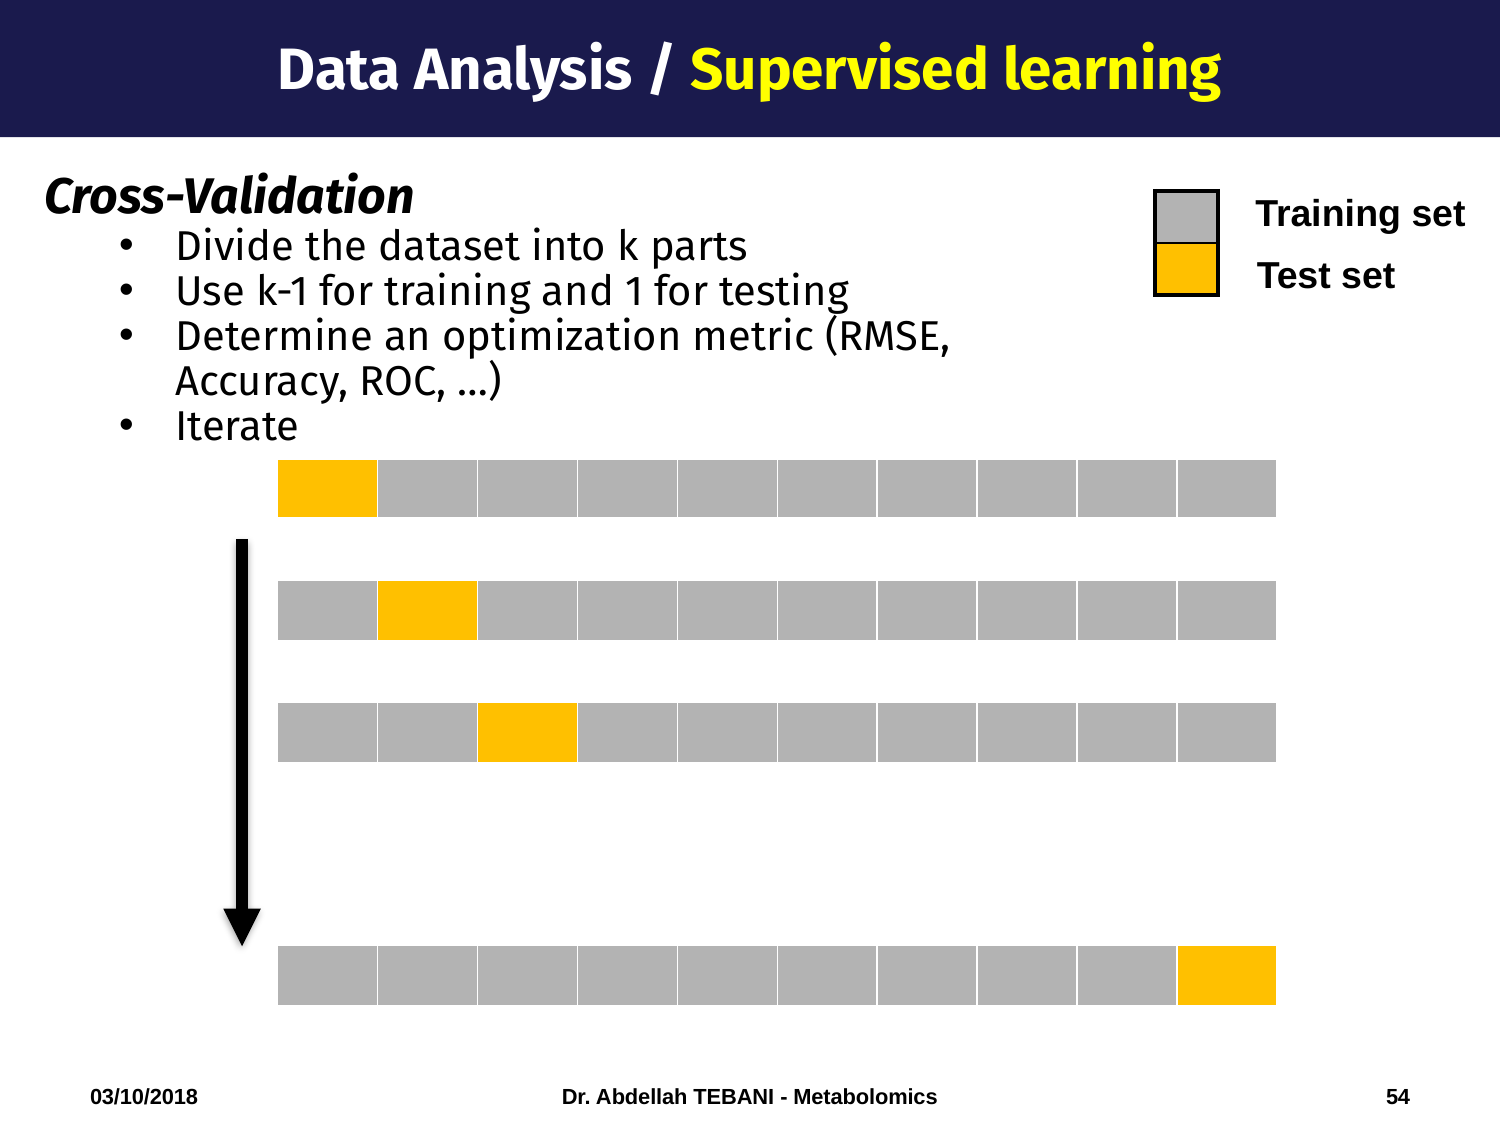

Data Analysis / Supervised learning
Cross-Validation
Divide the dataset into k parts
Use k-1 for training and 1 for testing
Determine an optimization metric (RMSE, Accuracy, ROC, …)
Iterate
Training set
|  |
| --- |
|  |
Test set
|  |  |  |  |  |  |  |  |  |  |
| --- | --- | --- | --- | --- | --- | --- | --- | --- | --- |
|  |  |  |  |  |  |  |  |  |  |
|  |  |  |  |  |  |  |  |  |  |
|  |  |  |  |  |  |  |  |  |  |
|  |  |  |  |  |  |  |  |  |  |
|  |  |  |  |  |  |  |  |  |  |
|  |  |  |  |  |  |  |  |  |  |
|  |  |  |  |  |  |  |  |  |  |
|  |  |  |  |  |  |  |  |  |  |
03/10/2018
Dr. Abdellah TEBANI - Metabolomics
54